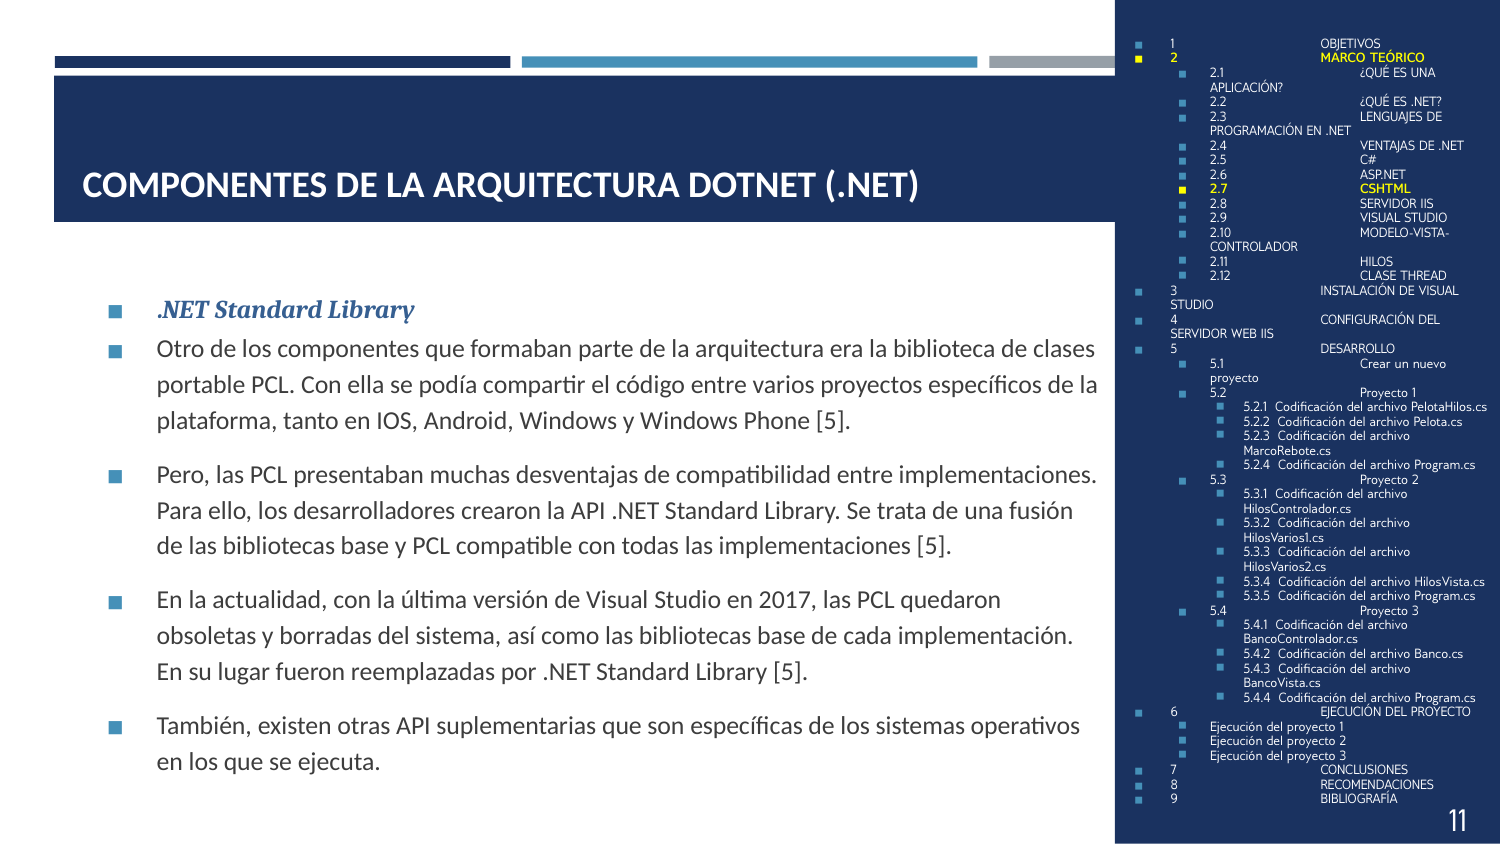

1	OBJETIVOS
2	MARCO TEÓRICO
2.1	¿QUÉ ES UNA APLICACIÓN?
2.2	¿QUÉ ES .NET?
2.3	LENGUAJES DE PROGRAMACIÓN EN .NET
2.4	VENTAJAS DE .NET
2.5	C#
2.6	ASP.NET
2.7	CSHTML
2.8	SERVIDOR IIS
2.9	VISUAL STUDIO
2.10	MODELO-VISTA-CONTROLADOR
2.11	HILOS
2.12	CLASE THREAD
3	INSTALACIÓN DE VISUAL STUDIO
4	CONFIGURACIÓN DEL SERVIDOR WEB IIS
5	DESARROLLO
5.1	Crear un nuevo proyecto
5.2	Proyecto 1
5.2.1  Codificación del archivo PelotaHilos.cs
5.2.2  Codificación del archivo Pelota.cs
5.2.3  Codificación del archivo MarcoRebote.cs
5.2.4  Codificación del archivo Program.cs
5.3	Proyecto 2
5.3.1  Codificación del archivo HilosControlador.cs
5.3.2  Codificación del archivo HilosVarios1.cs
5.3.3  Codificación del archivo HilosVarios2.cs
5.3.4  Codificación del archivo HilosVista.cs
5.3.5  Codificación del archivo Program.cs
5.4	Proyecto 3
5.4.1  Codificación del archivo BancoControlador.cs
5.4.2  Codificación del archivo Banco.cs
5.4.3  Codificación del archivo BancoVista.cs
5.4.4  Codificación del archivo Program.cs
6	EJECUCIÓN DEL PROYECTO
Ejecución del proyecto 1
Ejecución del proyecto 2
Ejecución del proyecto 3
7	CONCLUSIONES
8	RECOMENDACIONES
9	BIBLIOGRAFÍA
# COMPONENTES DE LA ARQUITECTURA DOTNET (.NET)
.NET Standard Library
Otro de los componentes que formaban parte de la arquitectura era la biblioteca de clases portable PCL. Con ella se podía compartir el código entre varios proyectos específicos de la plataforma, tanto en IOS, Android, Windows y Windows Phone [5].
Pero, las PCL presentaban muchas desventajas de compatibilidad entre implementaciones. Para ello, los desarrolladores crearon la API .NET Standard Library. Se trata de una fusión de las bibliotecas base y PCL compatible con todas las implementaciones [5].
En la actualidad, con la última versión de Visual Studio en 2017, las PCL quedaron obsoletas y borradas del sistema, así como las bibliotecas base de cada implementación. En su lugar fueron reemplazadas por .NET Standard Library [5].
También, existen otras API suplementarias que son específicas de los sistemas operativos en los que se ejecuta.
11